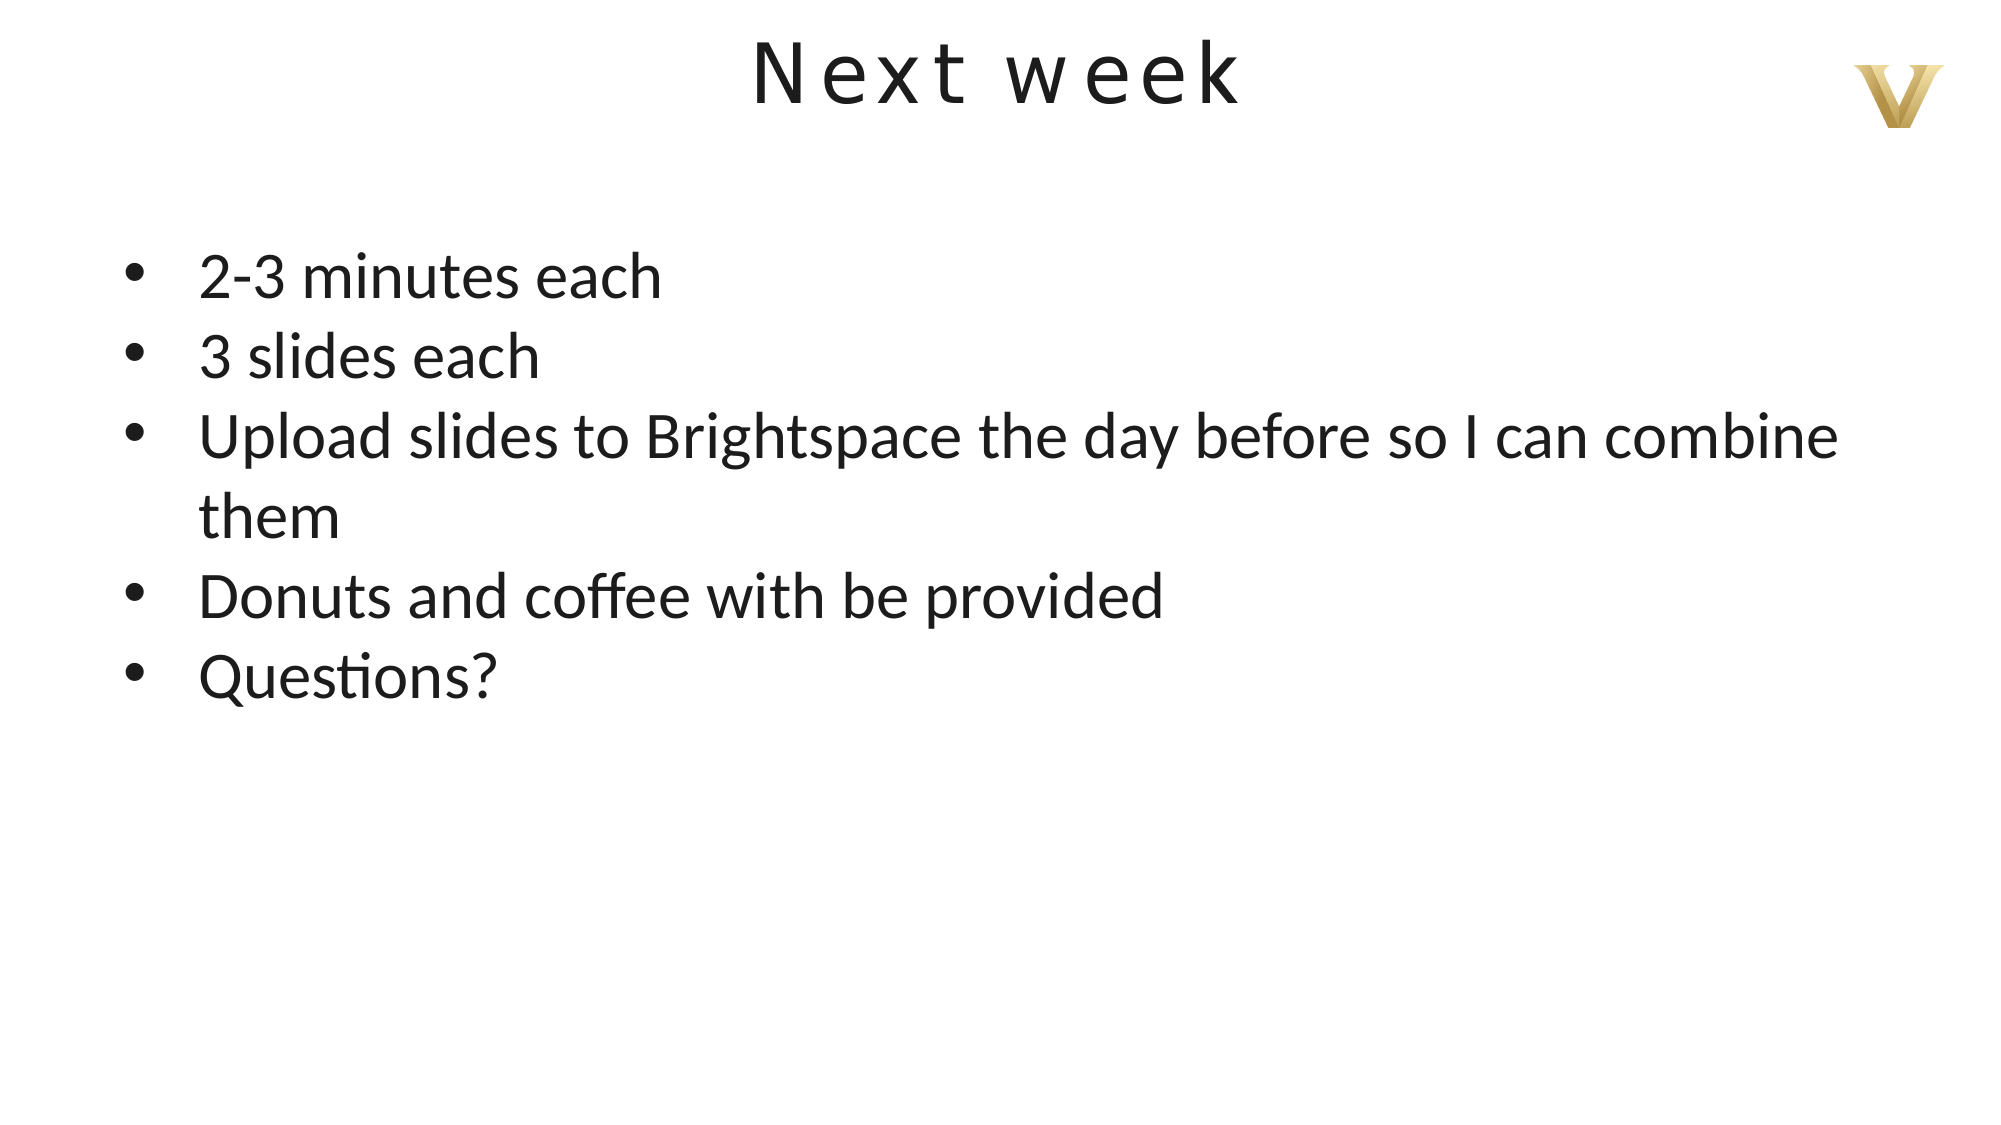

Next week
2-3 minutes each
3 slides each
Upload slides to Brightspace the day before so I can combine them
Donuts and coffee with be provided
Questions?